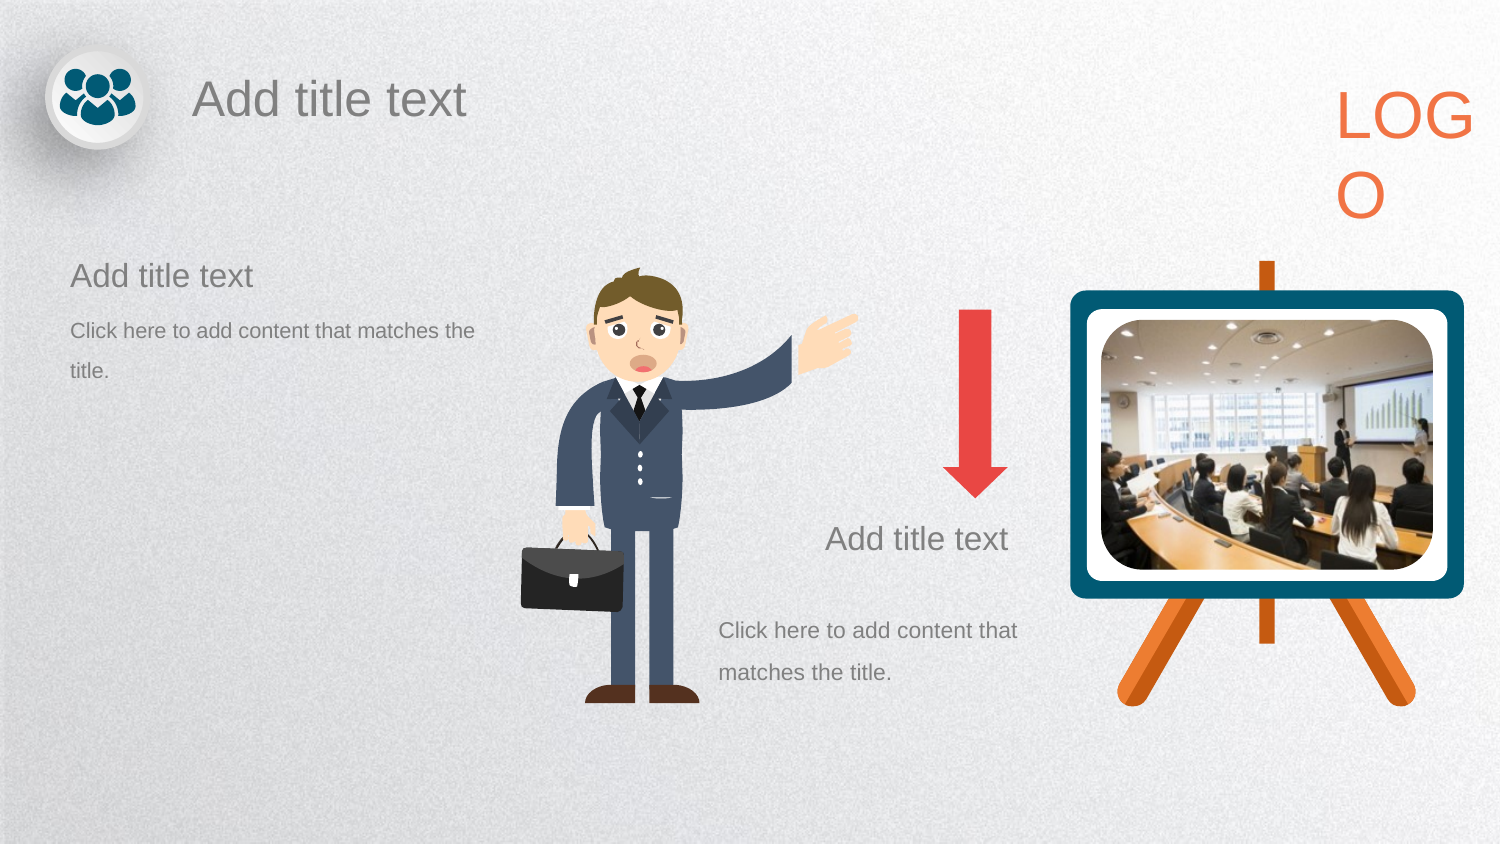

Add title text
LOGO
Add title text

Click here to add content that matches the title.

Add title text
Click here to add content that matches the title.